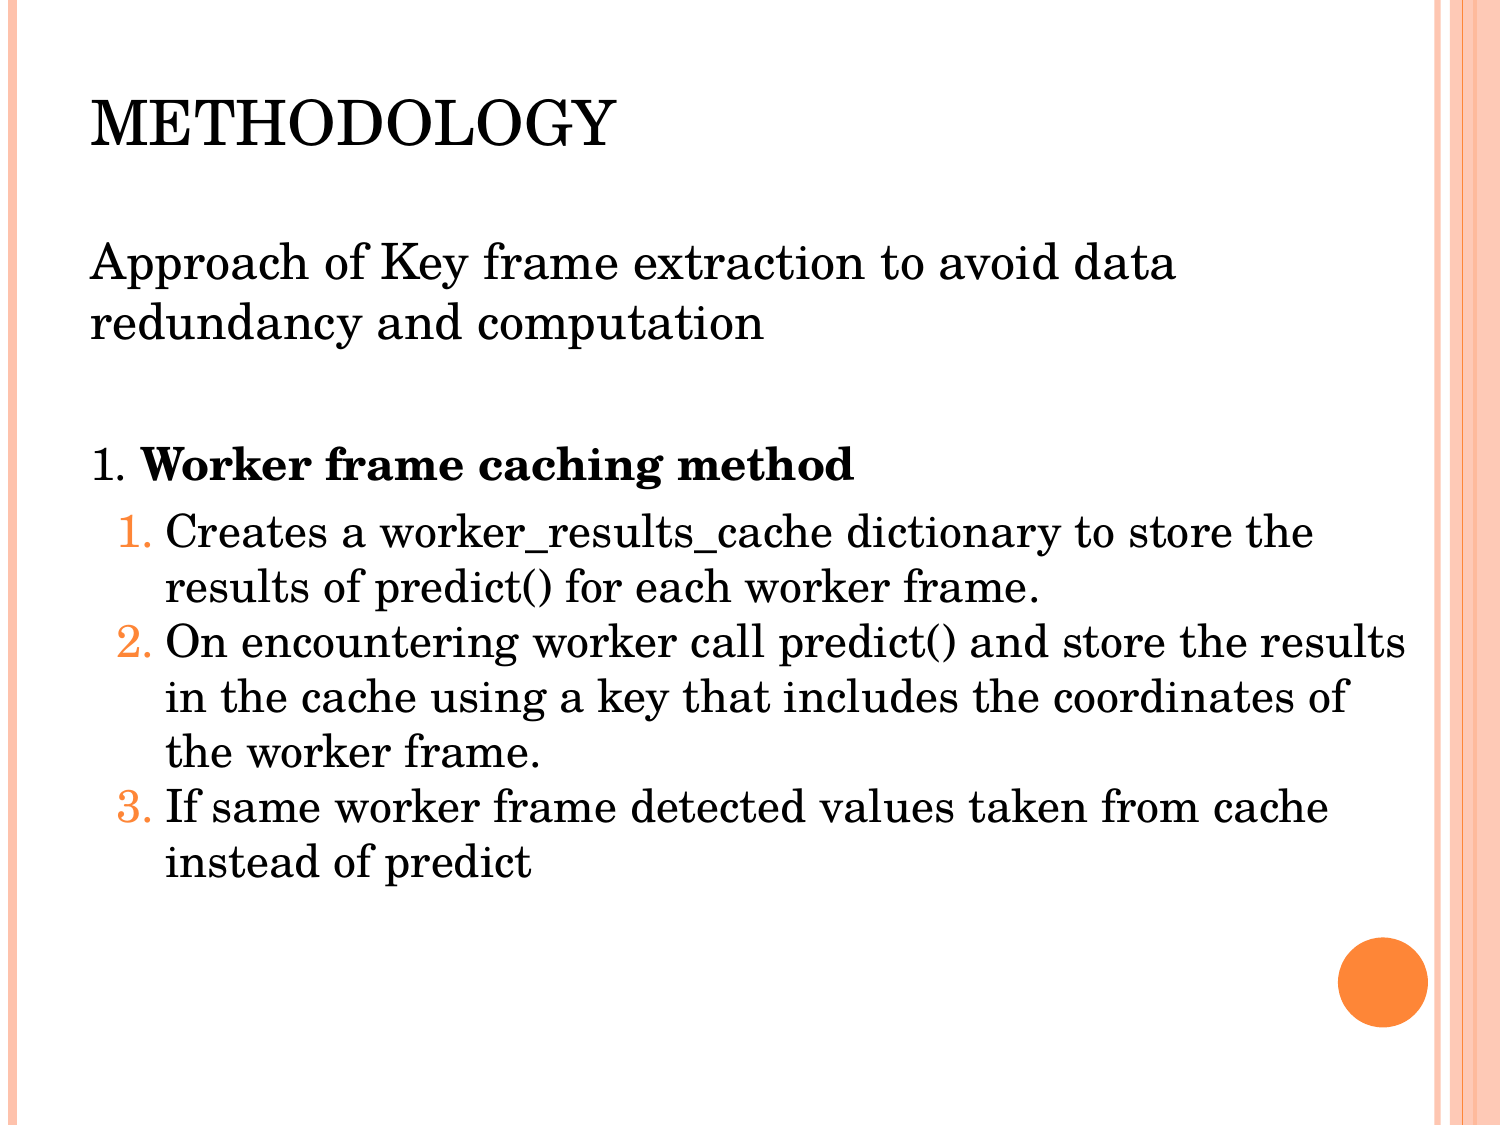

# Methodology
Approach of Key frame extraction to avoid data redundancy and computation

1. Worker frame caching method
Creates a worker_results_cache dictionary to store the results of predict() for each worker frame.
On encountering worker call predict() and store the results in the cache using a key that includes the coordinates of the worker frame.
If same worker frame detected values taken from cache instead of predict